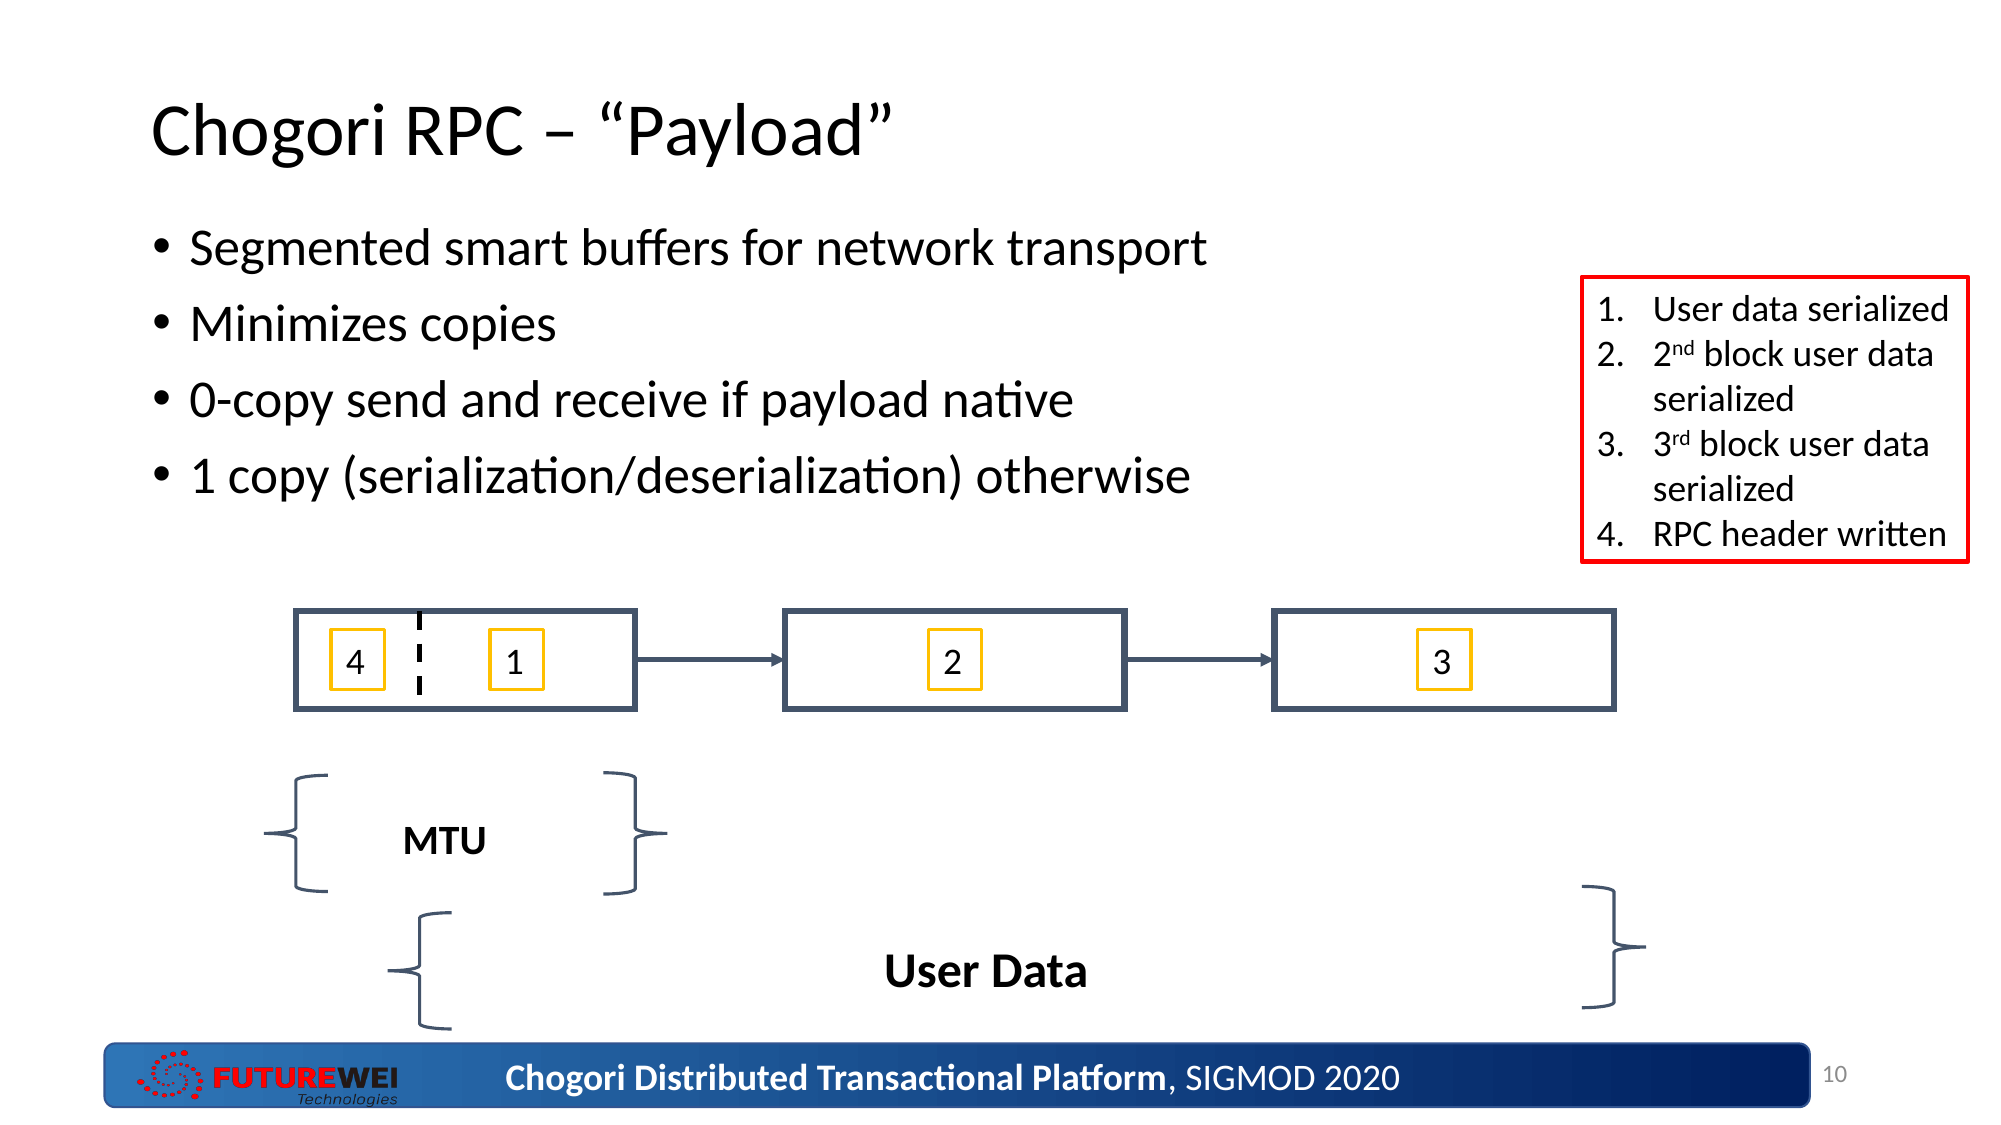

# Chogori RPC – “Payload”
Segmented smart buffers for network transport
Minimizes copies
0-copy send and receive if payload native
1 copy (serialization/deserialization) otherwise
User data serialized
2nd block user data serialized
3rd block user data serialized
RPC header written

4
1
2
3

MTU

User Data
10